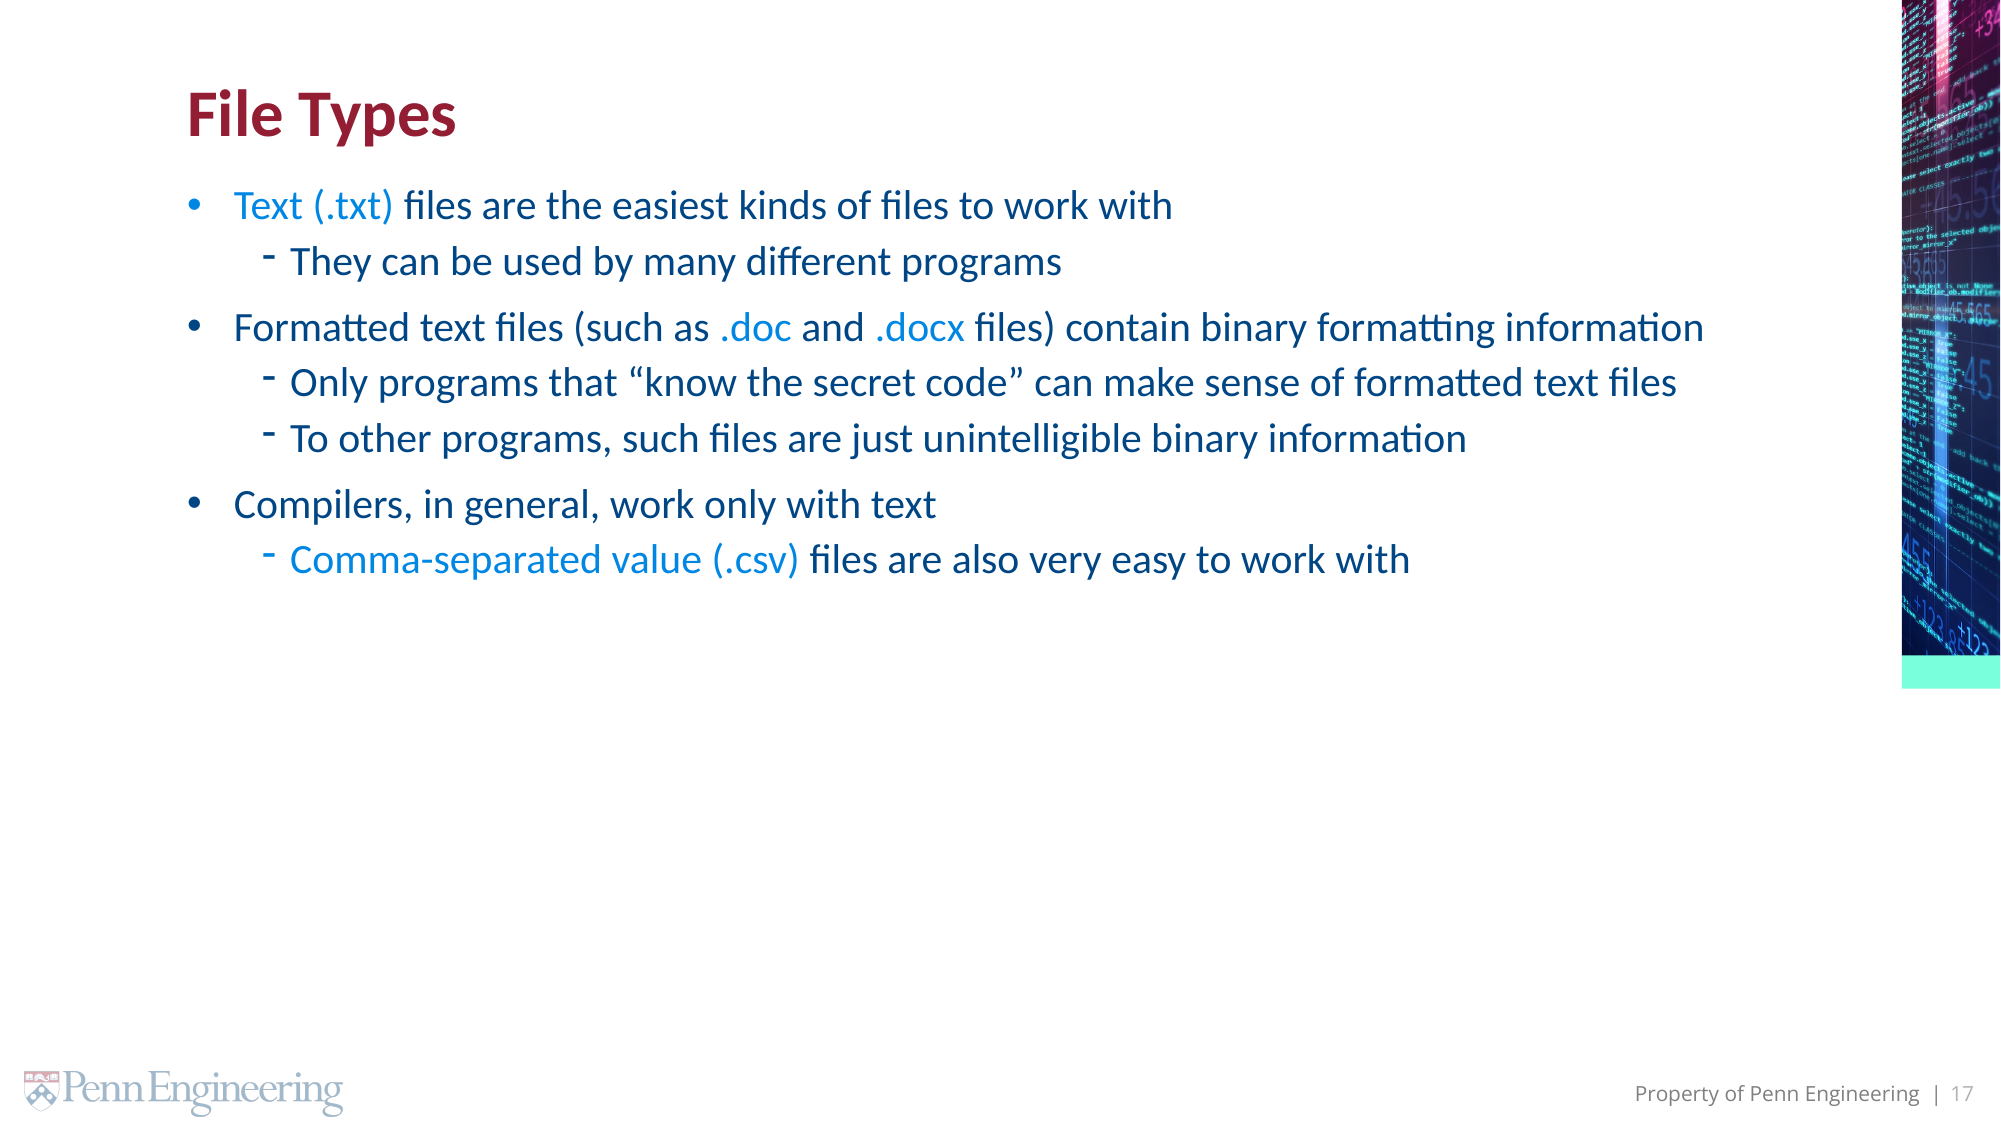

# File Types
Text (.txt) files are the easiest kinds of files to work with
They can be used by many different programs
Formatted text files (such as .doc and .docx files) contain binary formatting information
Only programs that “know the secret code” can make sense of formatted text files
To other programs, such files are just unintelligible binary information
Compilers, in general, work only with text
Comma-separated value (.csv) files are also very easy to work with

17